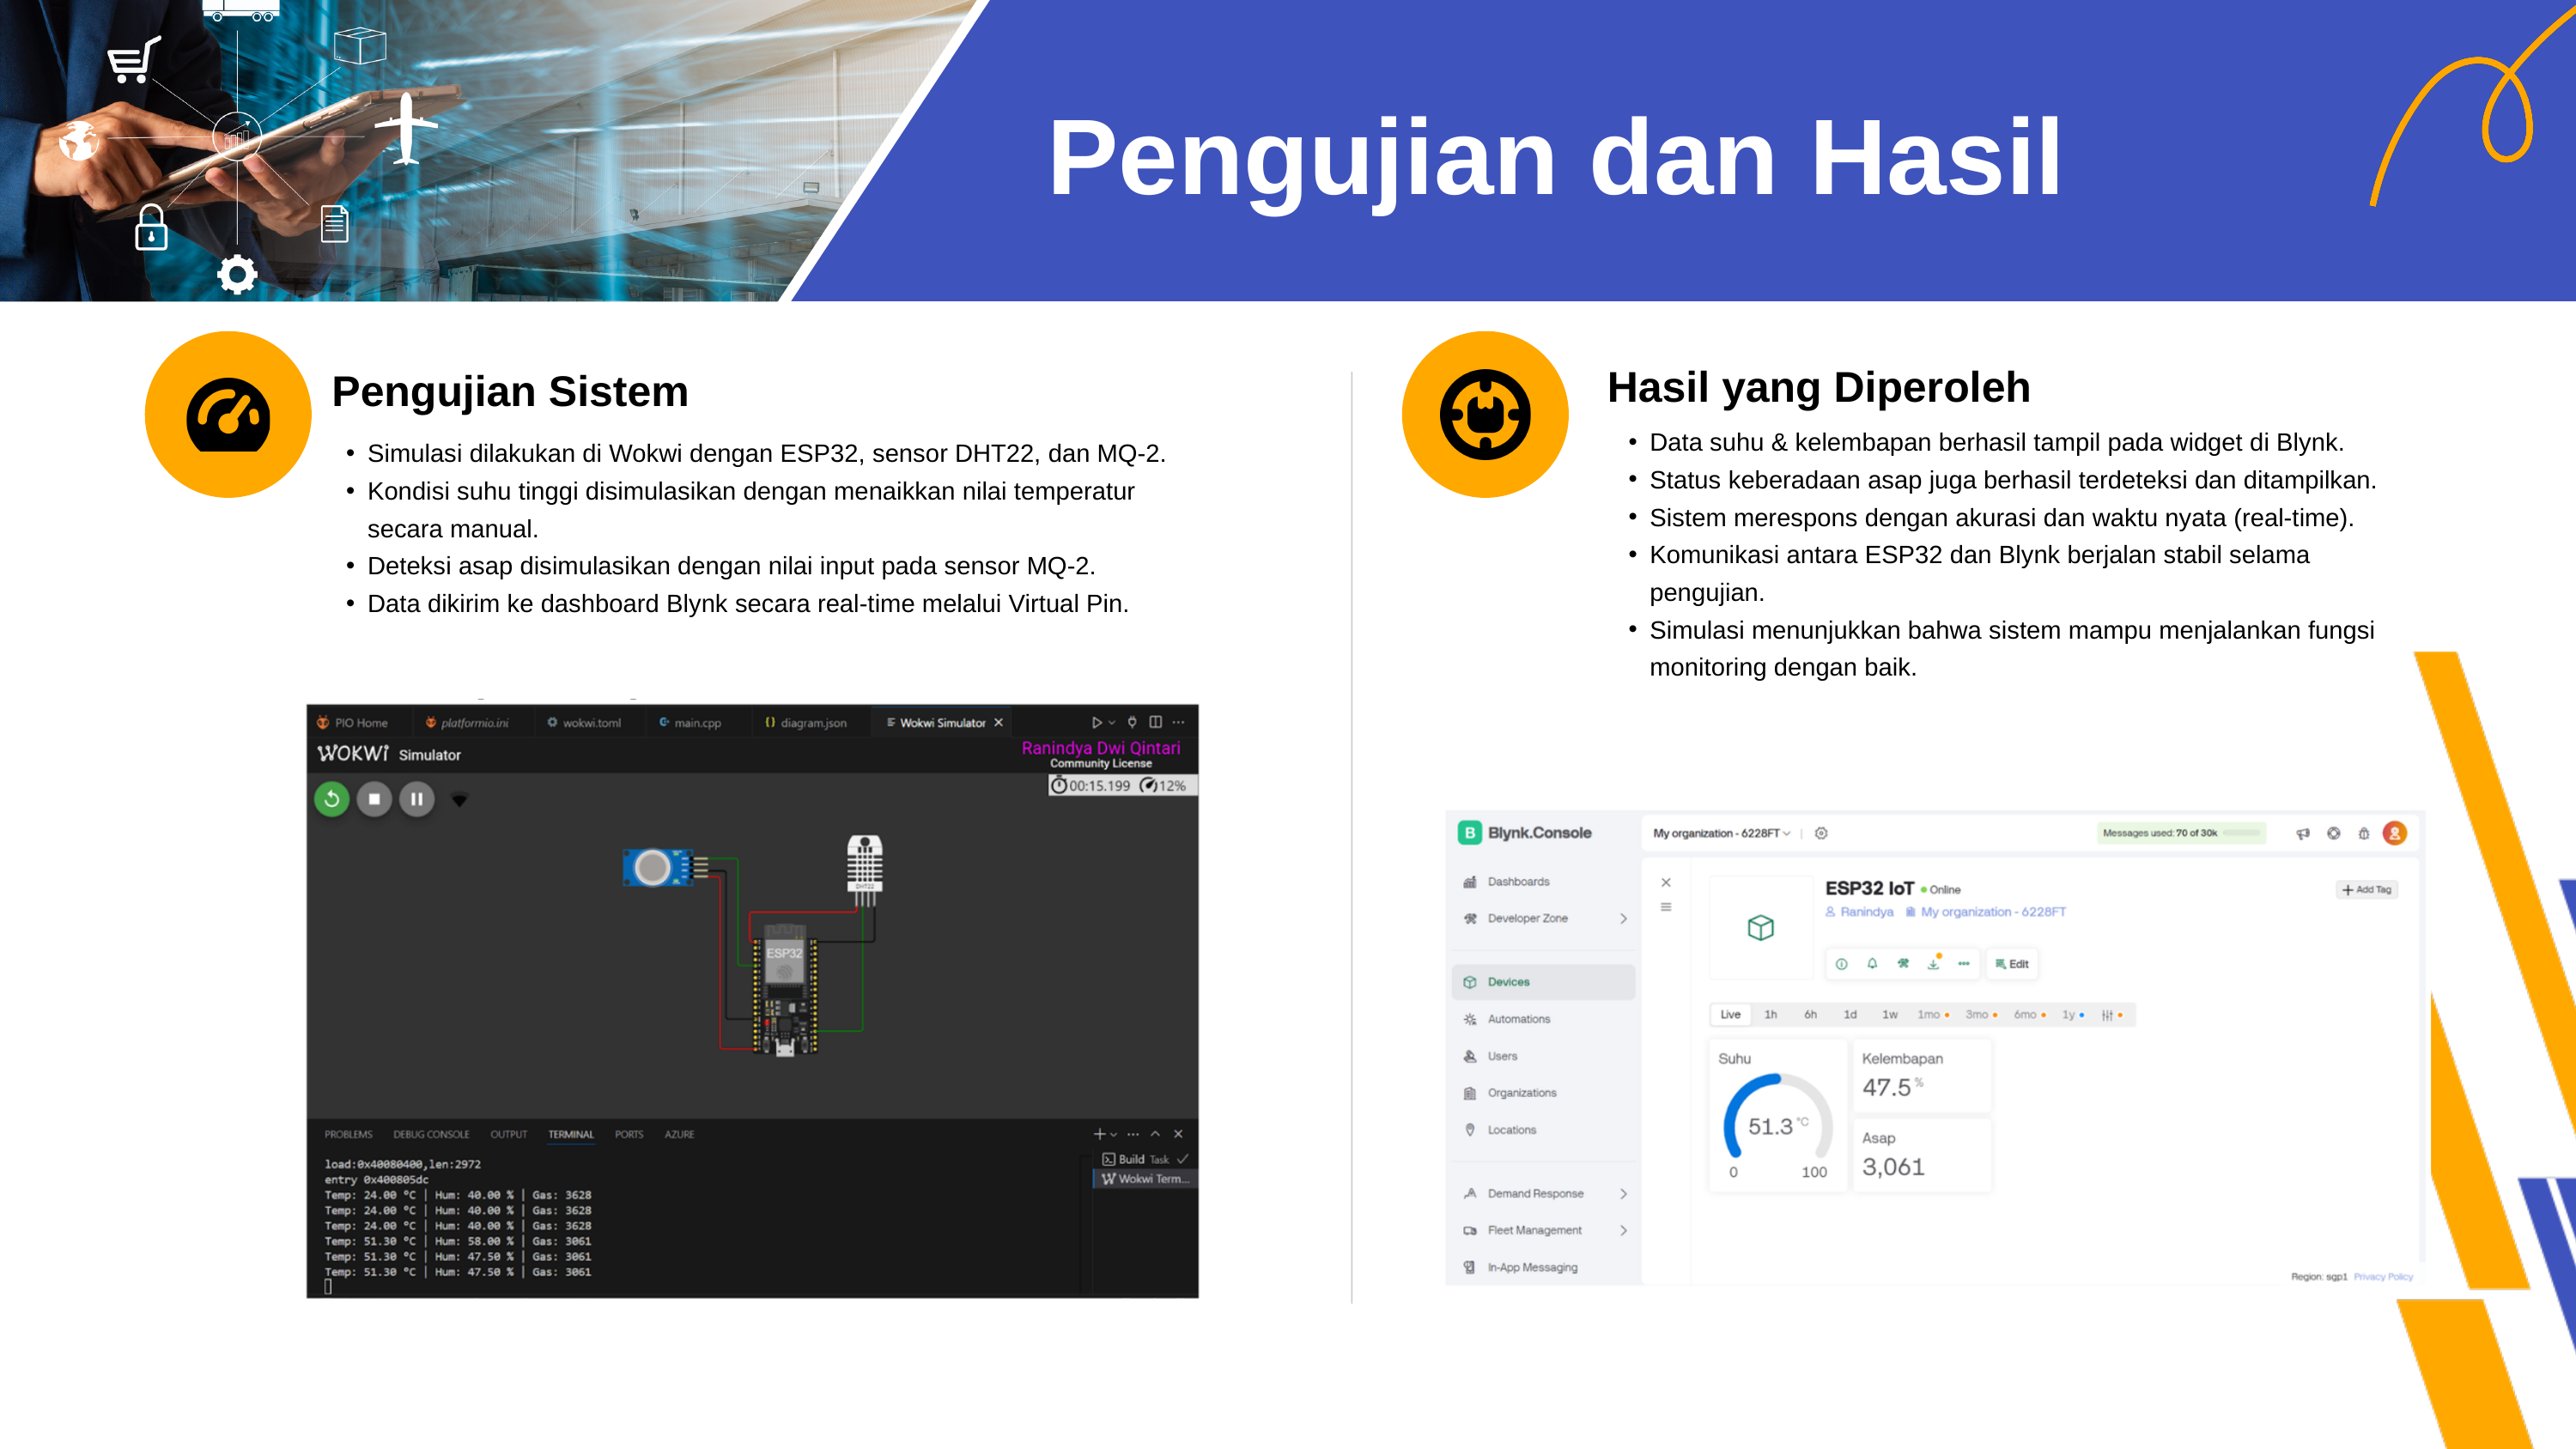

Pengujian dan Hasil

Hasil yang Diperoleh
Pengujian Sistem

Data suhu & kelembapan berhasil tampil pada widget di Blynk.
Status keberadaan asap juga berhasil terdeteksi dan ditampilkan.
Sistem merespons dengan akurasi dan waktu nyata (real-time).
Komunikasi antara ESP32 dan Blynk berjalan stabil selama pengujian.
Simulasi menunjukkan bahwa sistem mampu menjalankan fungsi monitoring dengan baik.
Simulasi dilakukan di Wokwi dengan ESP32, sensor DHT22, dan MQ-2.
Kondisi suhu tinggi disimulasikan dengan menaikkan nilai temperatur secara manual.
Deteksi asap disimulasikan dengan nilai input pada sensor MQ-2.
Data dikirim ke dashboard Blynk secara real-time melalui Virtual Pin.